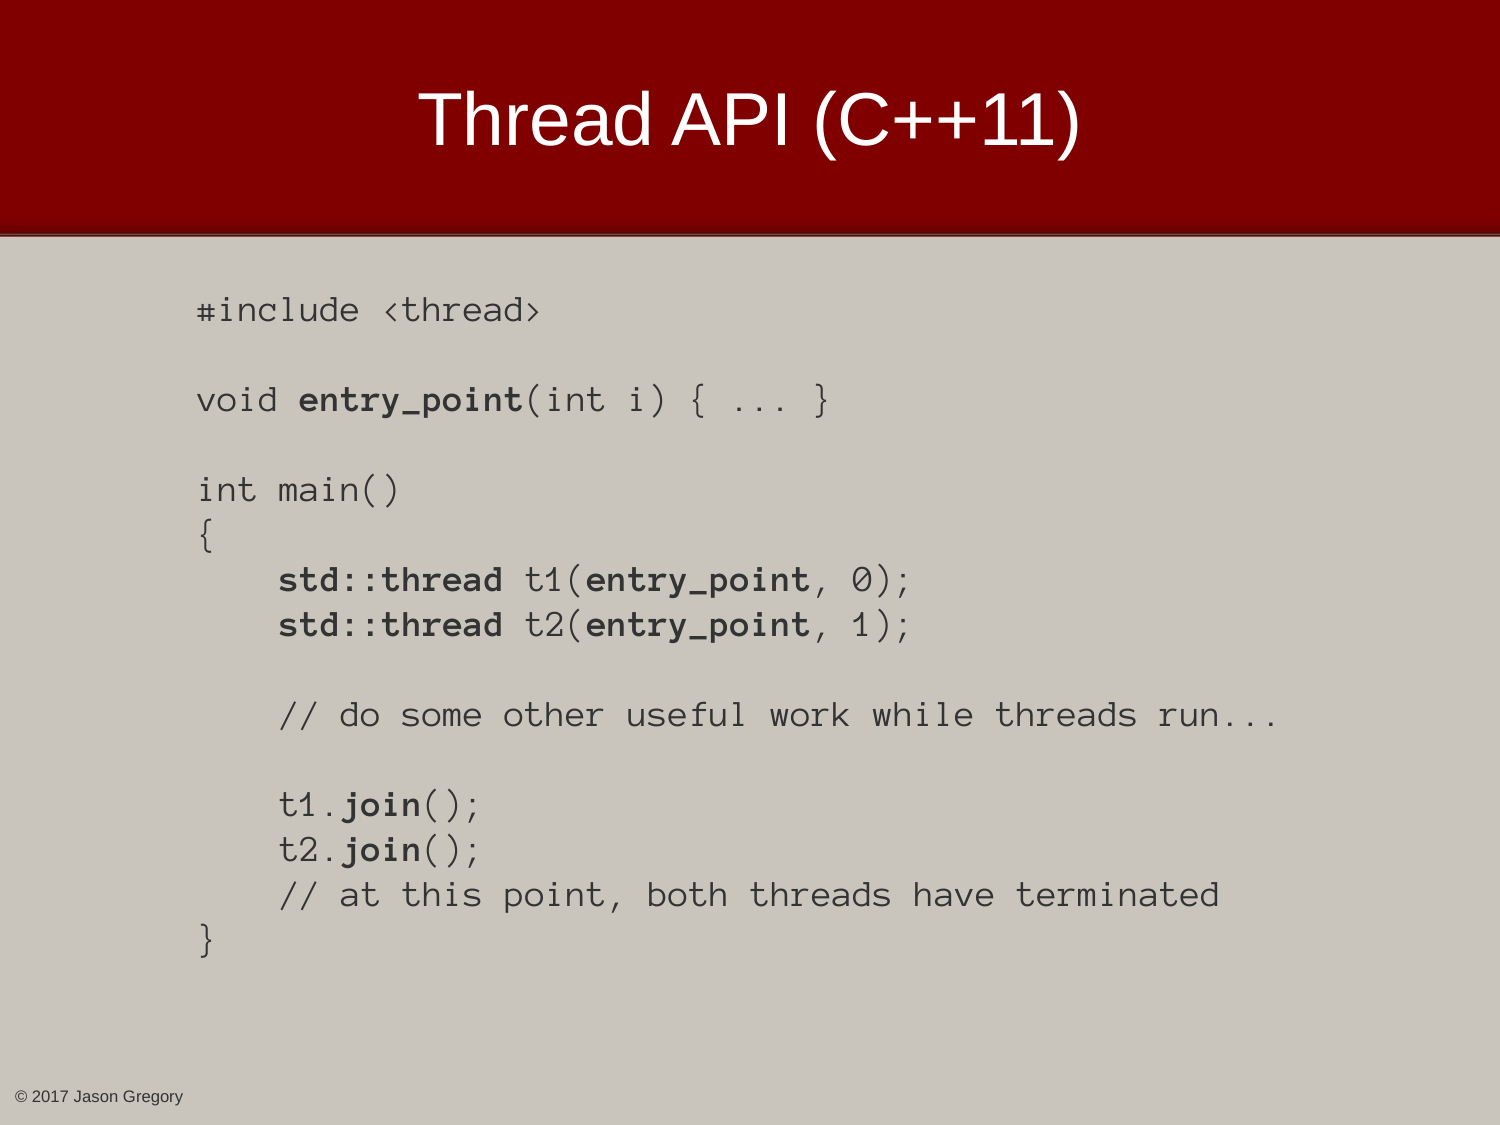

# Thread API (C++11)
#include <thread>

void entry_point(int i) { ... }
int main()
{
    std::thread t1(entry_point, 0);
    std::thread t2(entry_point, 1);
    // do some other useful work while threads run...
    t1.join();
    t2.join();
    // at this point, both threads have terminated
}

© 2017 Jason Gregory